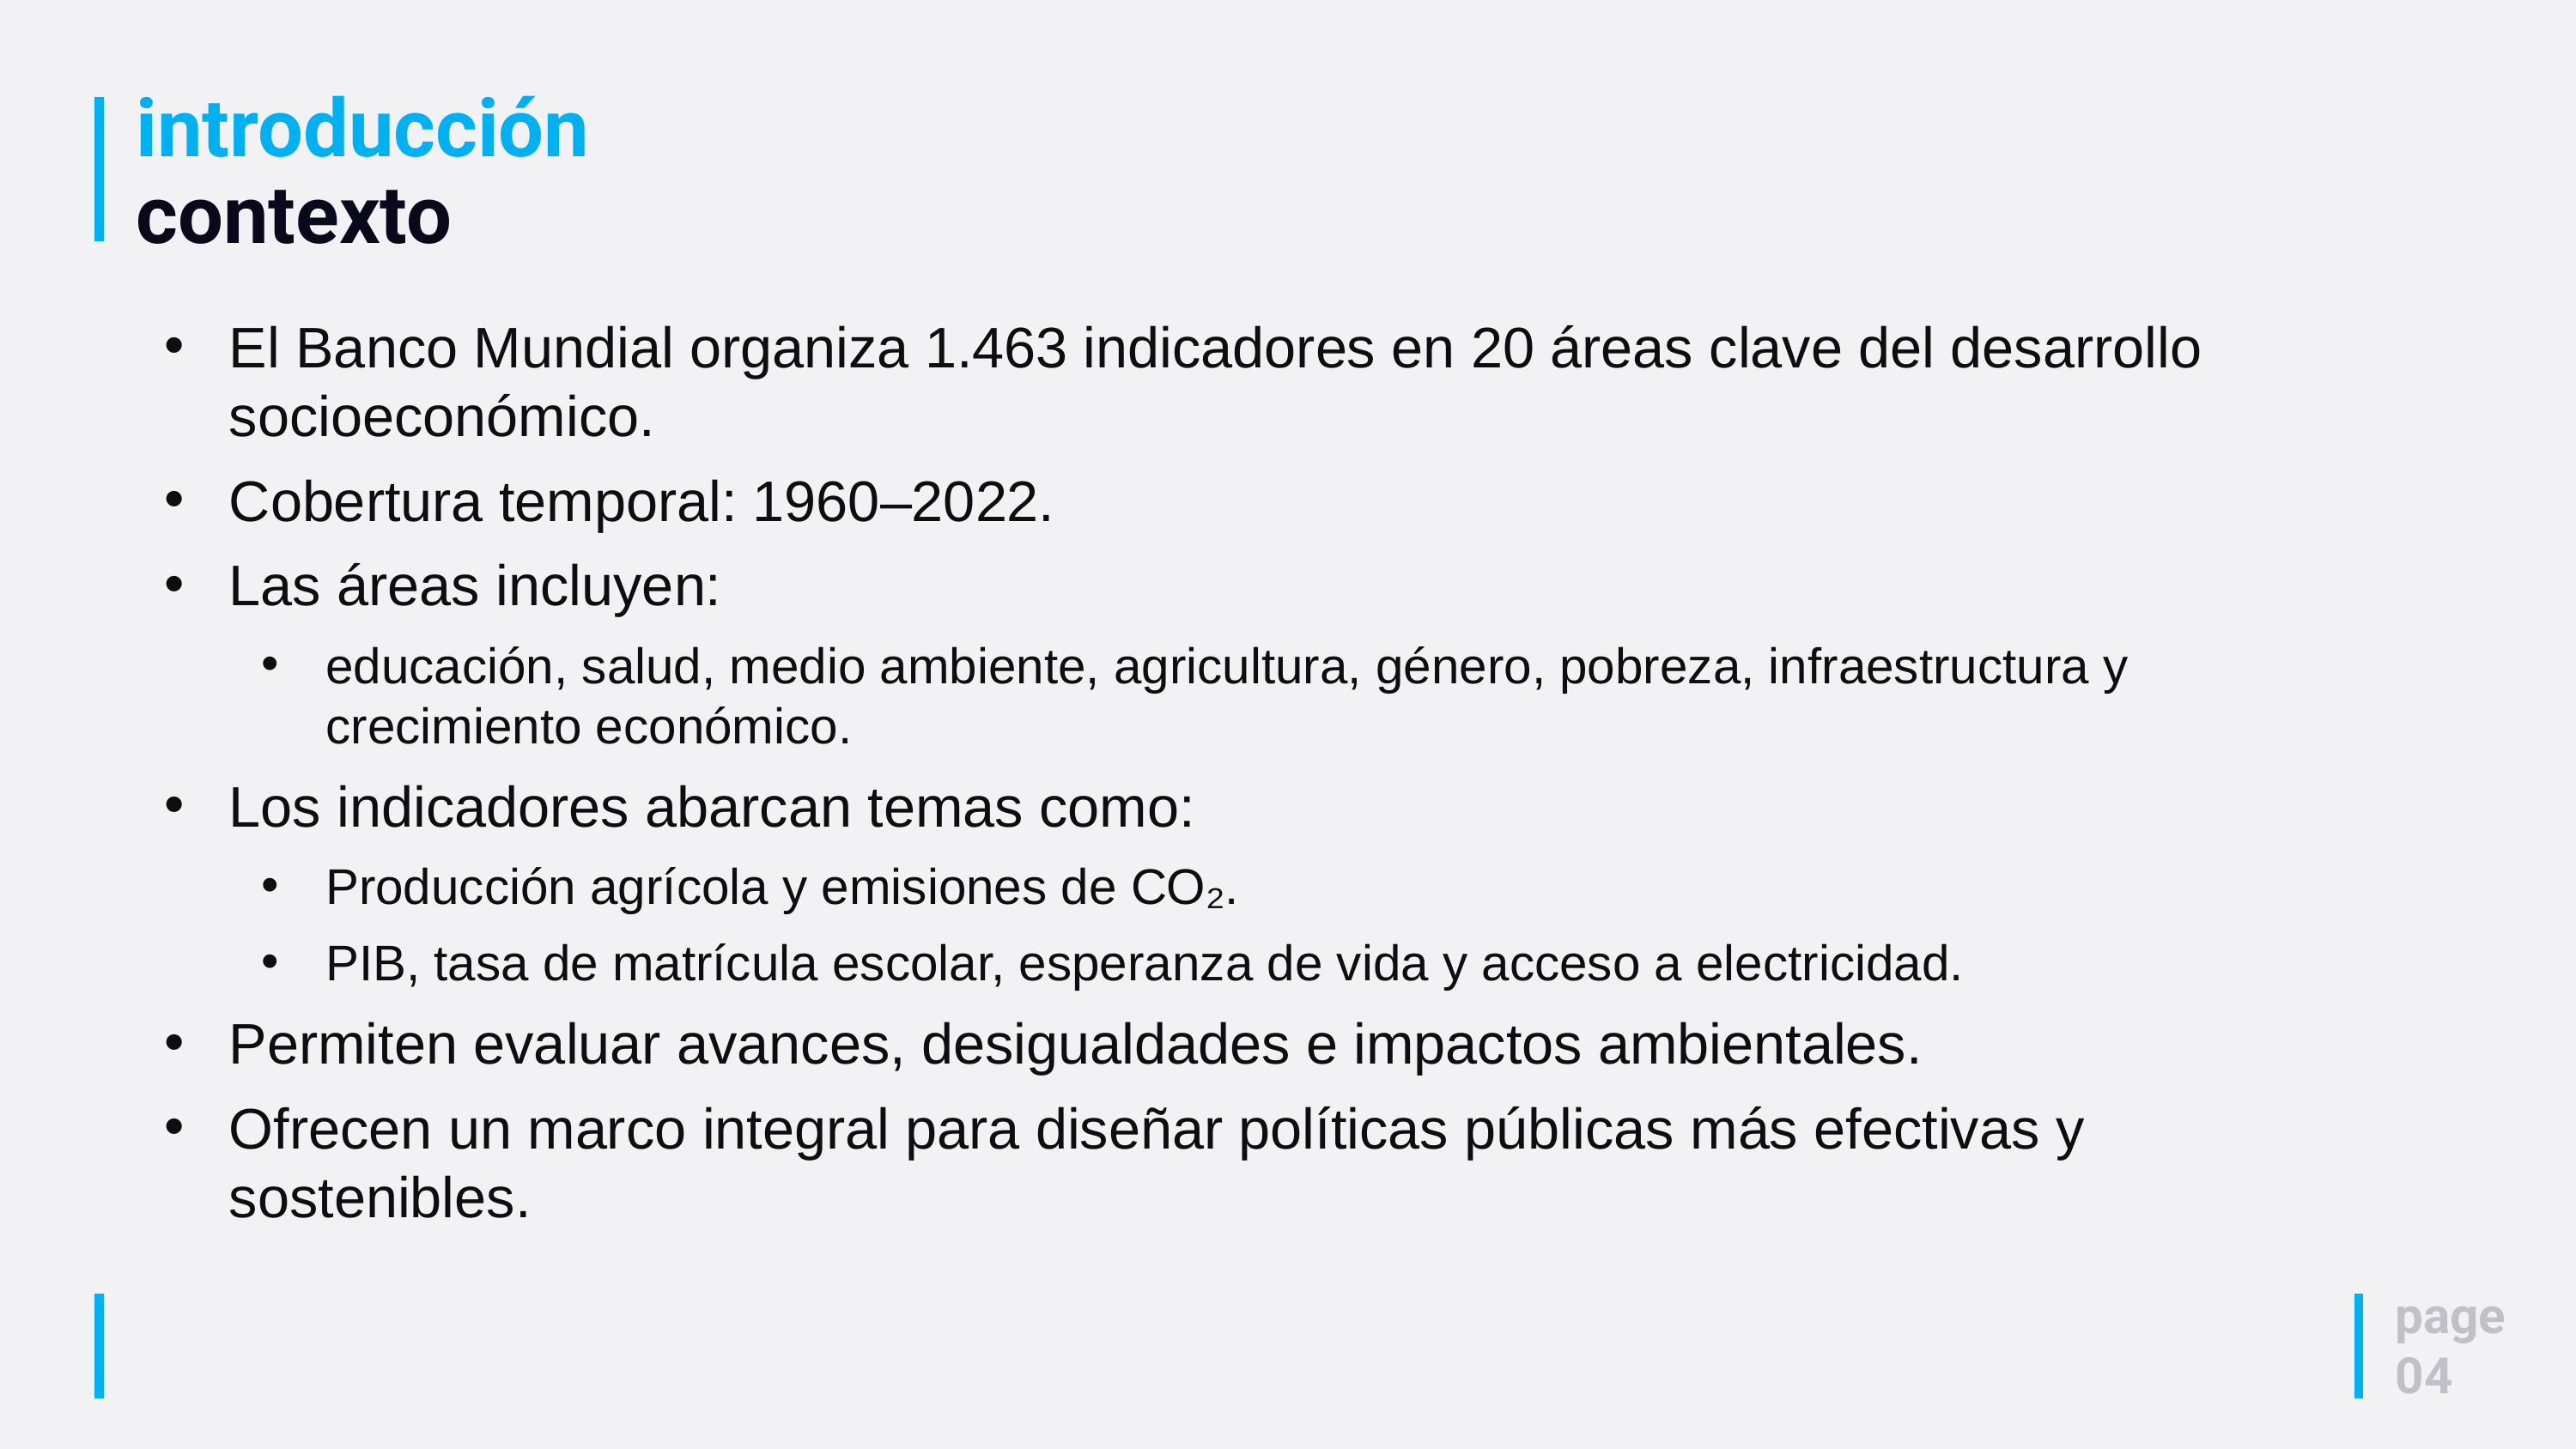

# introducción contexto
El Banco Mundial organiza 1.463 indicadores en 20 áreas clave del desarrollo socioeconómico.
Cobertura temporal: 1960–2022.
Las áreas incluyen:
educación, salud, medio ambiente, agricultura, género, pobreza, infraestructura y crecimiento económico.
Los indicadores abarcan temas como:
Producción agrícola y emisiones de CO₂.
PIB, tasa de matrícula escolar, esperanza de vida y acceso a electricidad.
Permiten evaluar avances, desigualdades e impactos ambientales.
Ofrecen un marco integral para diseñar políticas públicas más efectivas y sostenibles.
page
04